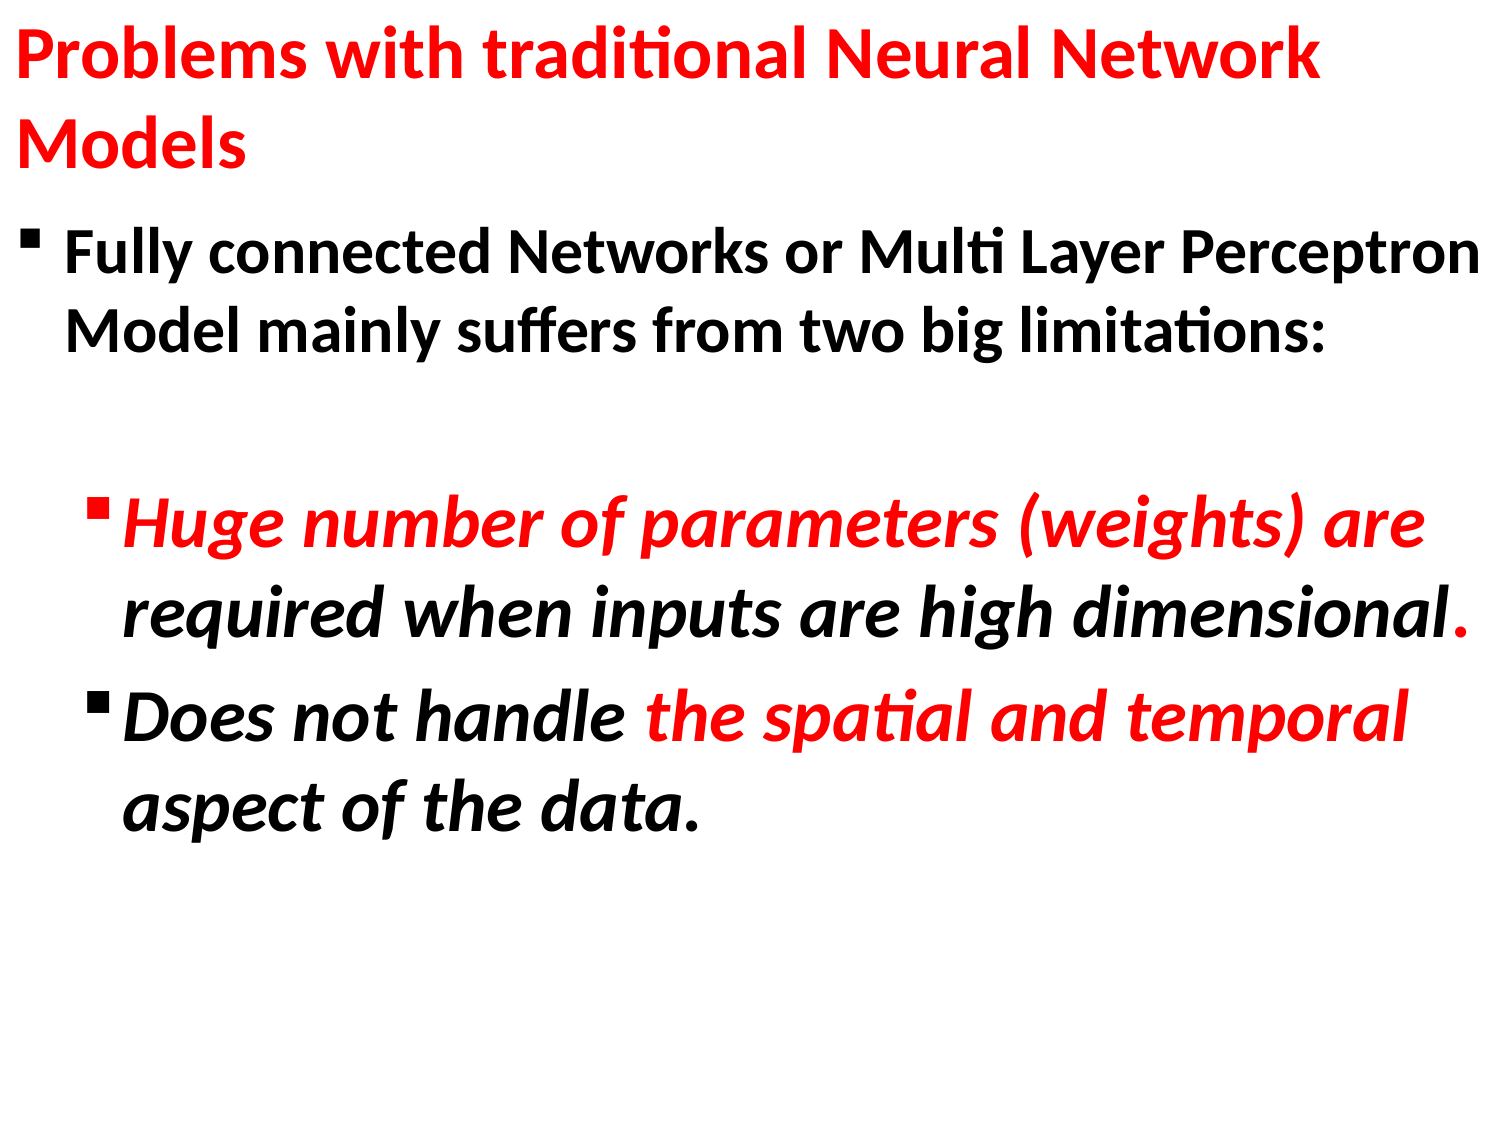

# Problems with traditional Neural Network Models
Fully connected Networks or Multi Layer Perceptron Model mainly suffers from two big limitations:

Huge number of parameters (weights) are required when inputs are high dimensional.
Does not handle the spatial and temporal aspect of the data.